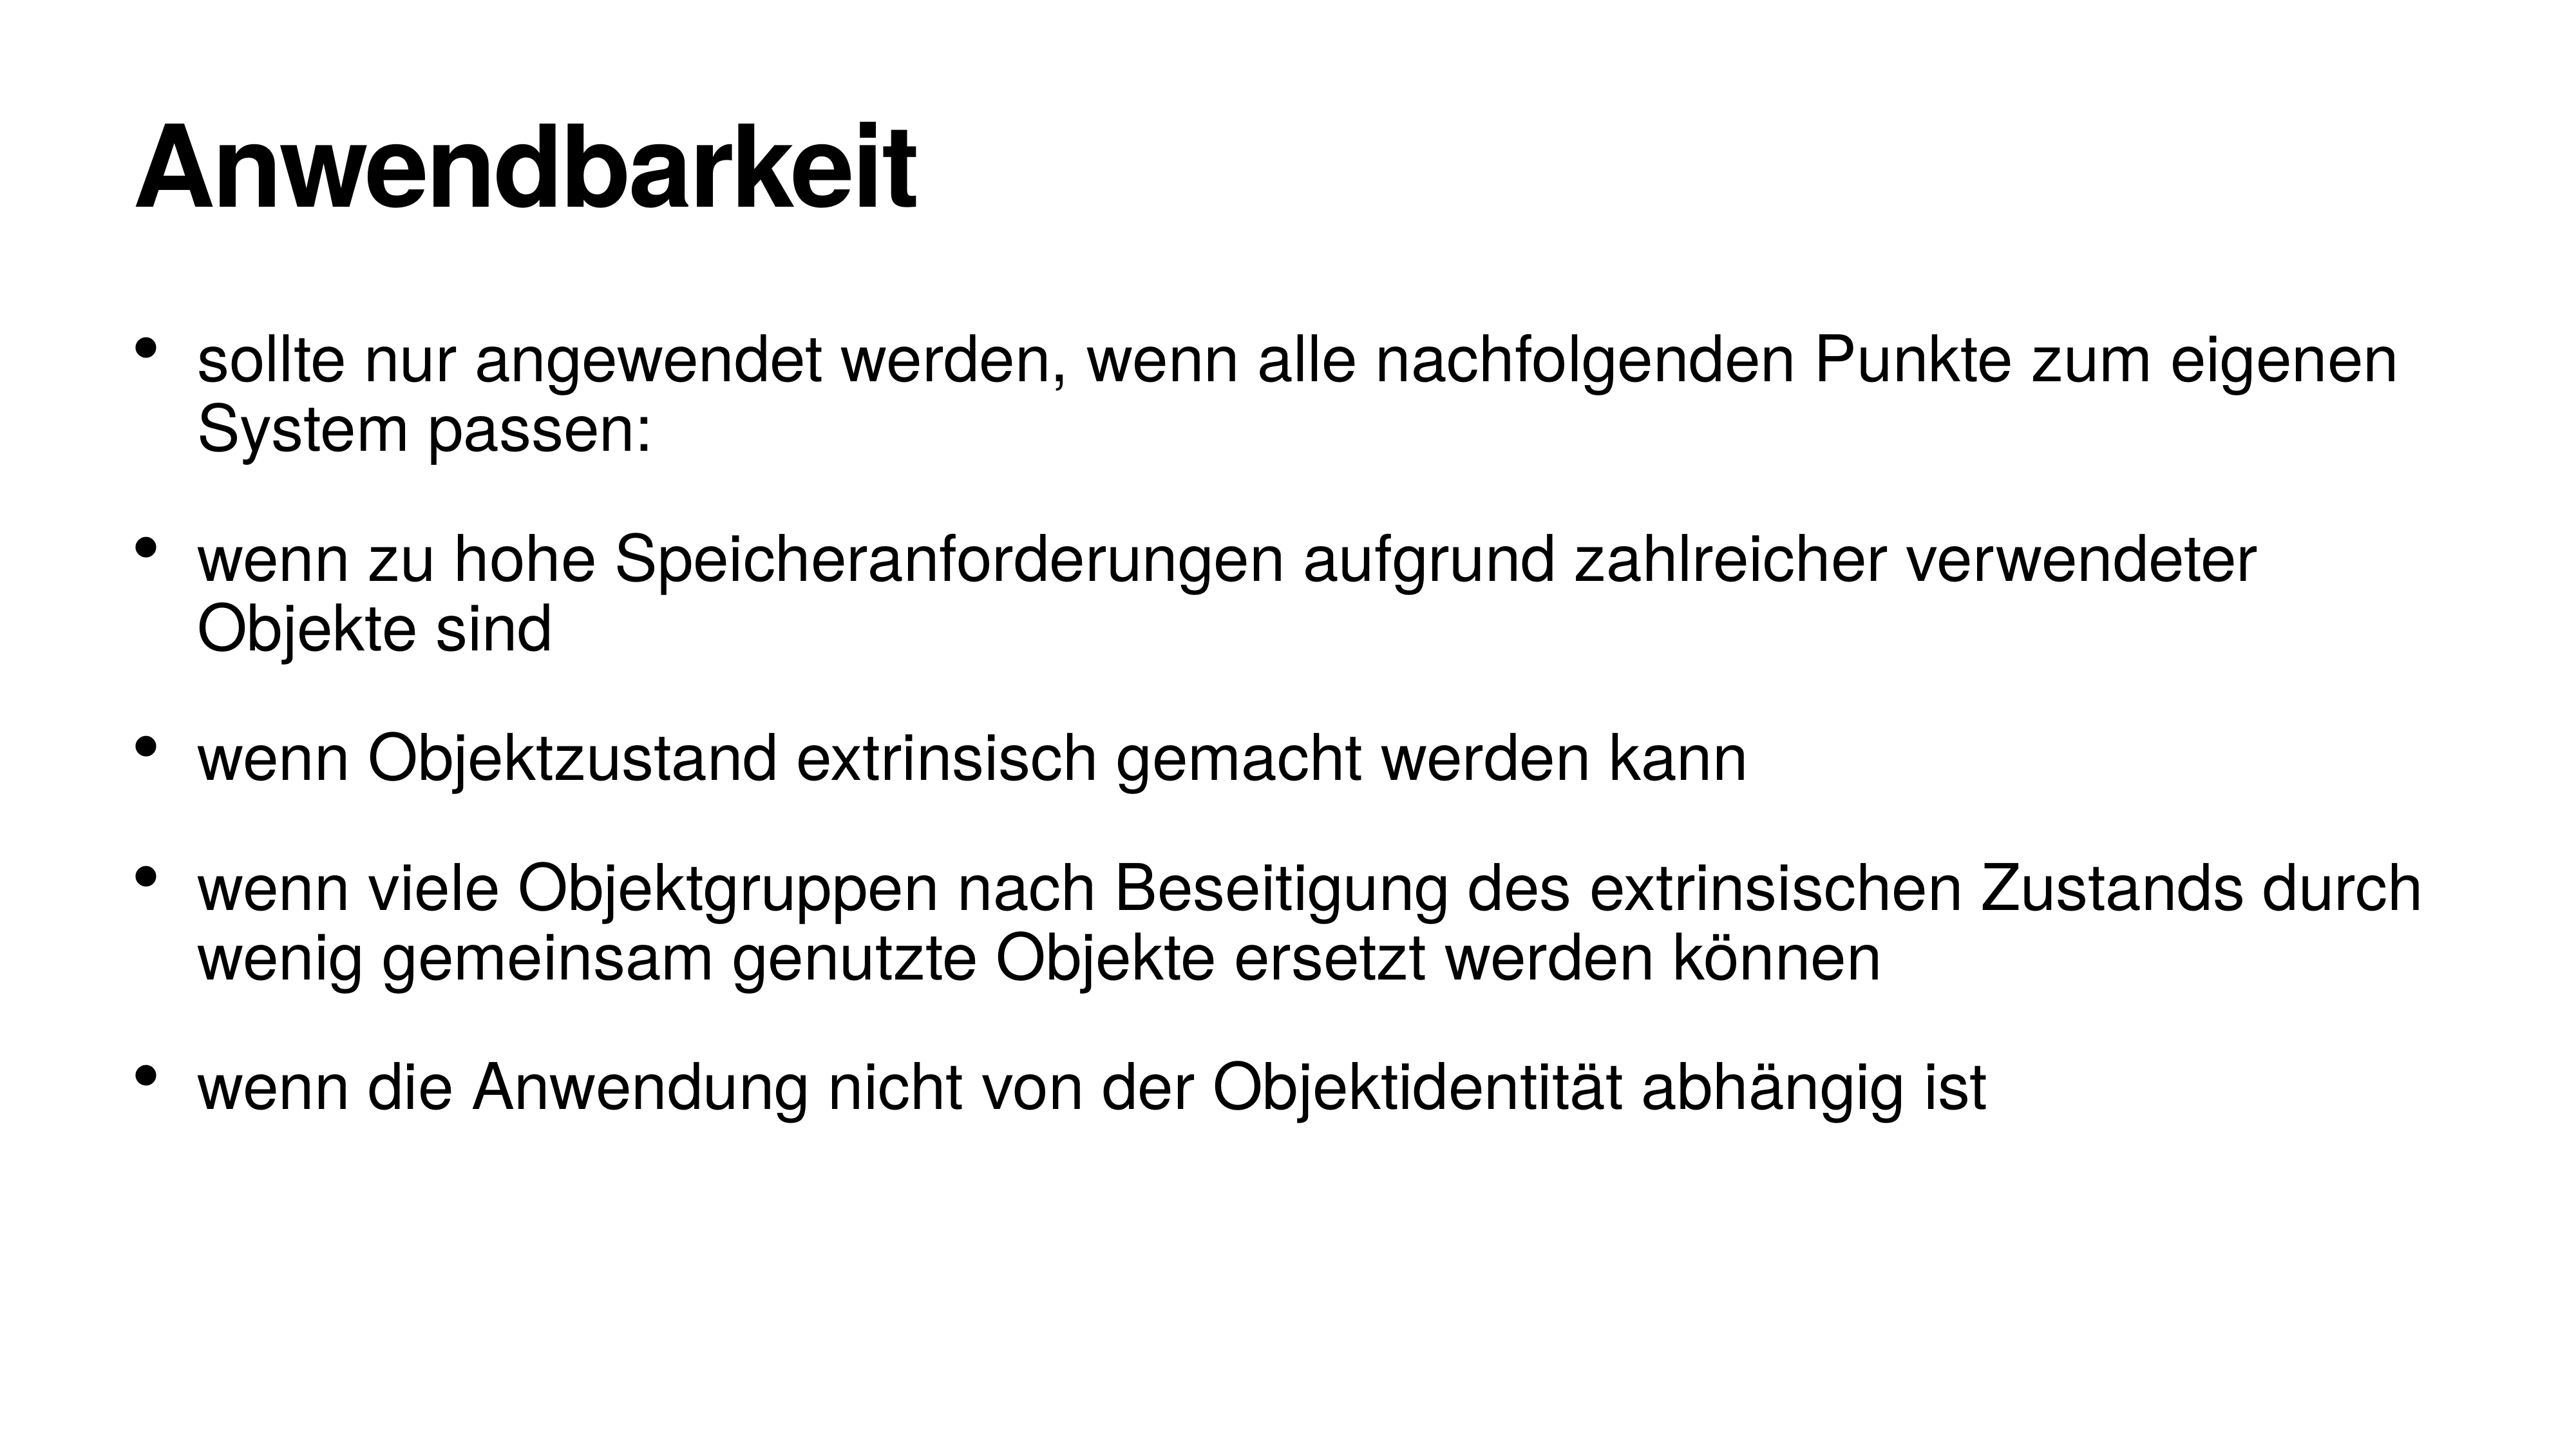

# Anwendbarkeit
sollte nur angewendet werden, wenn alle nachfolgenden Punkte zum eigenen System passen:
wenn zu hohe Speicheranforderungen aufgrund zahlreicher verwendeter Objekte sind
wenn Objektzustand extrinsisch gemacht werden kann
wenn viele Objektgruppen nach Beseitigung des extrinsischen Zustands durch wenig gemeinsam genutzte Objekte ersetzt werden können
wenn die Anwendung nicht von der Objektidentität abhängig ist